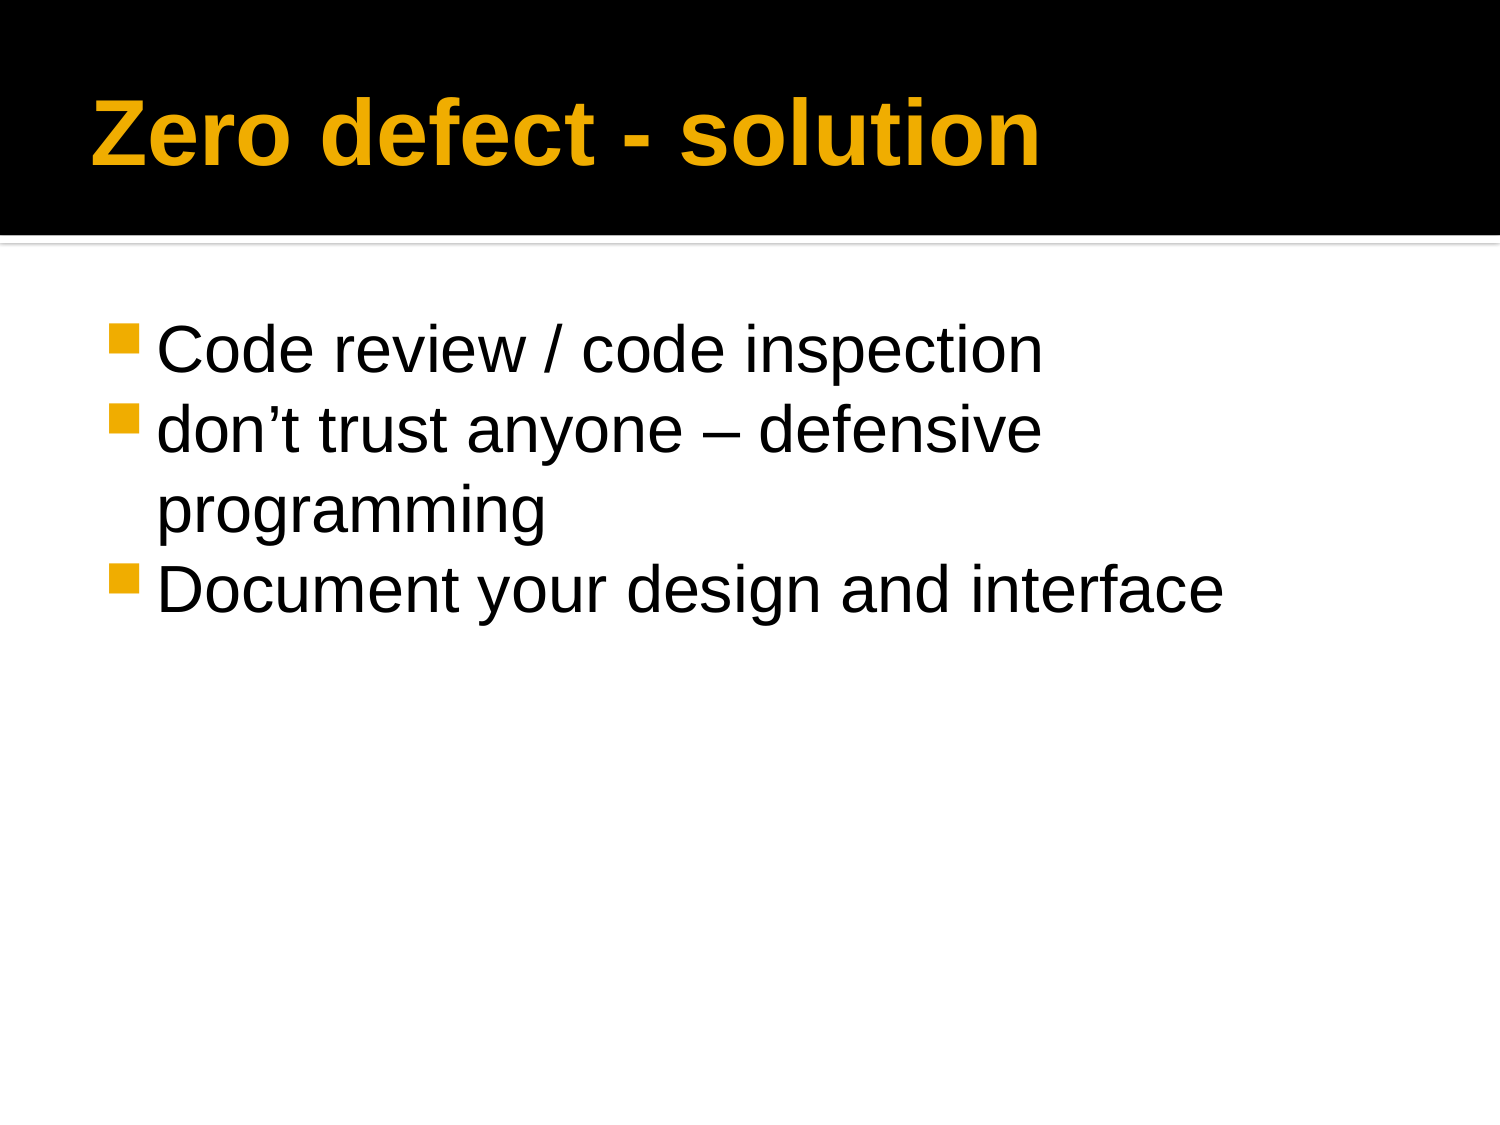

# Zero defect - solution
Code review / code inspection
don’t trust anyone – defensive programming
Document your design and interface